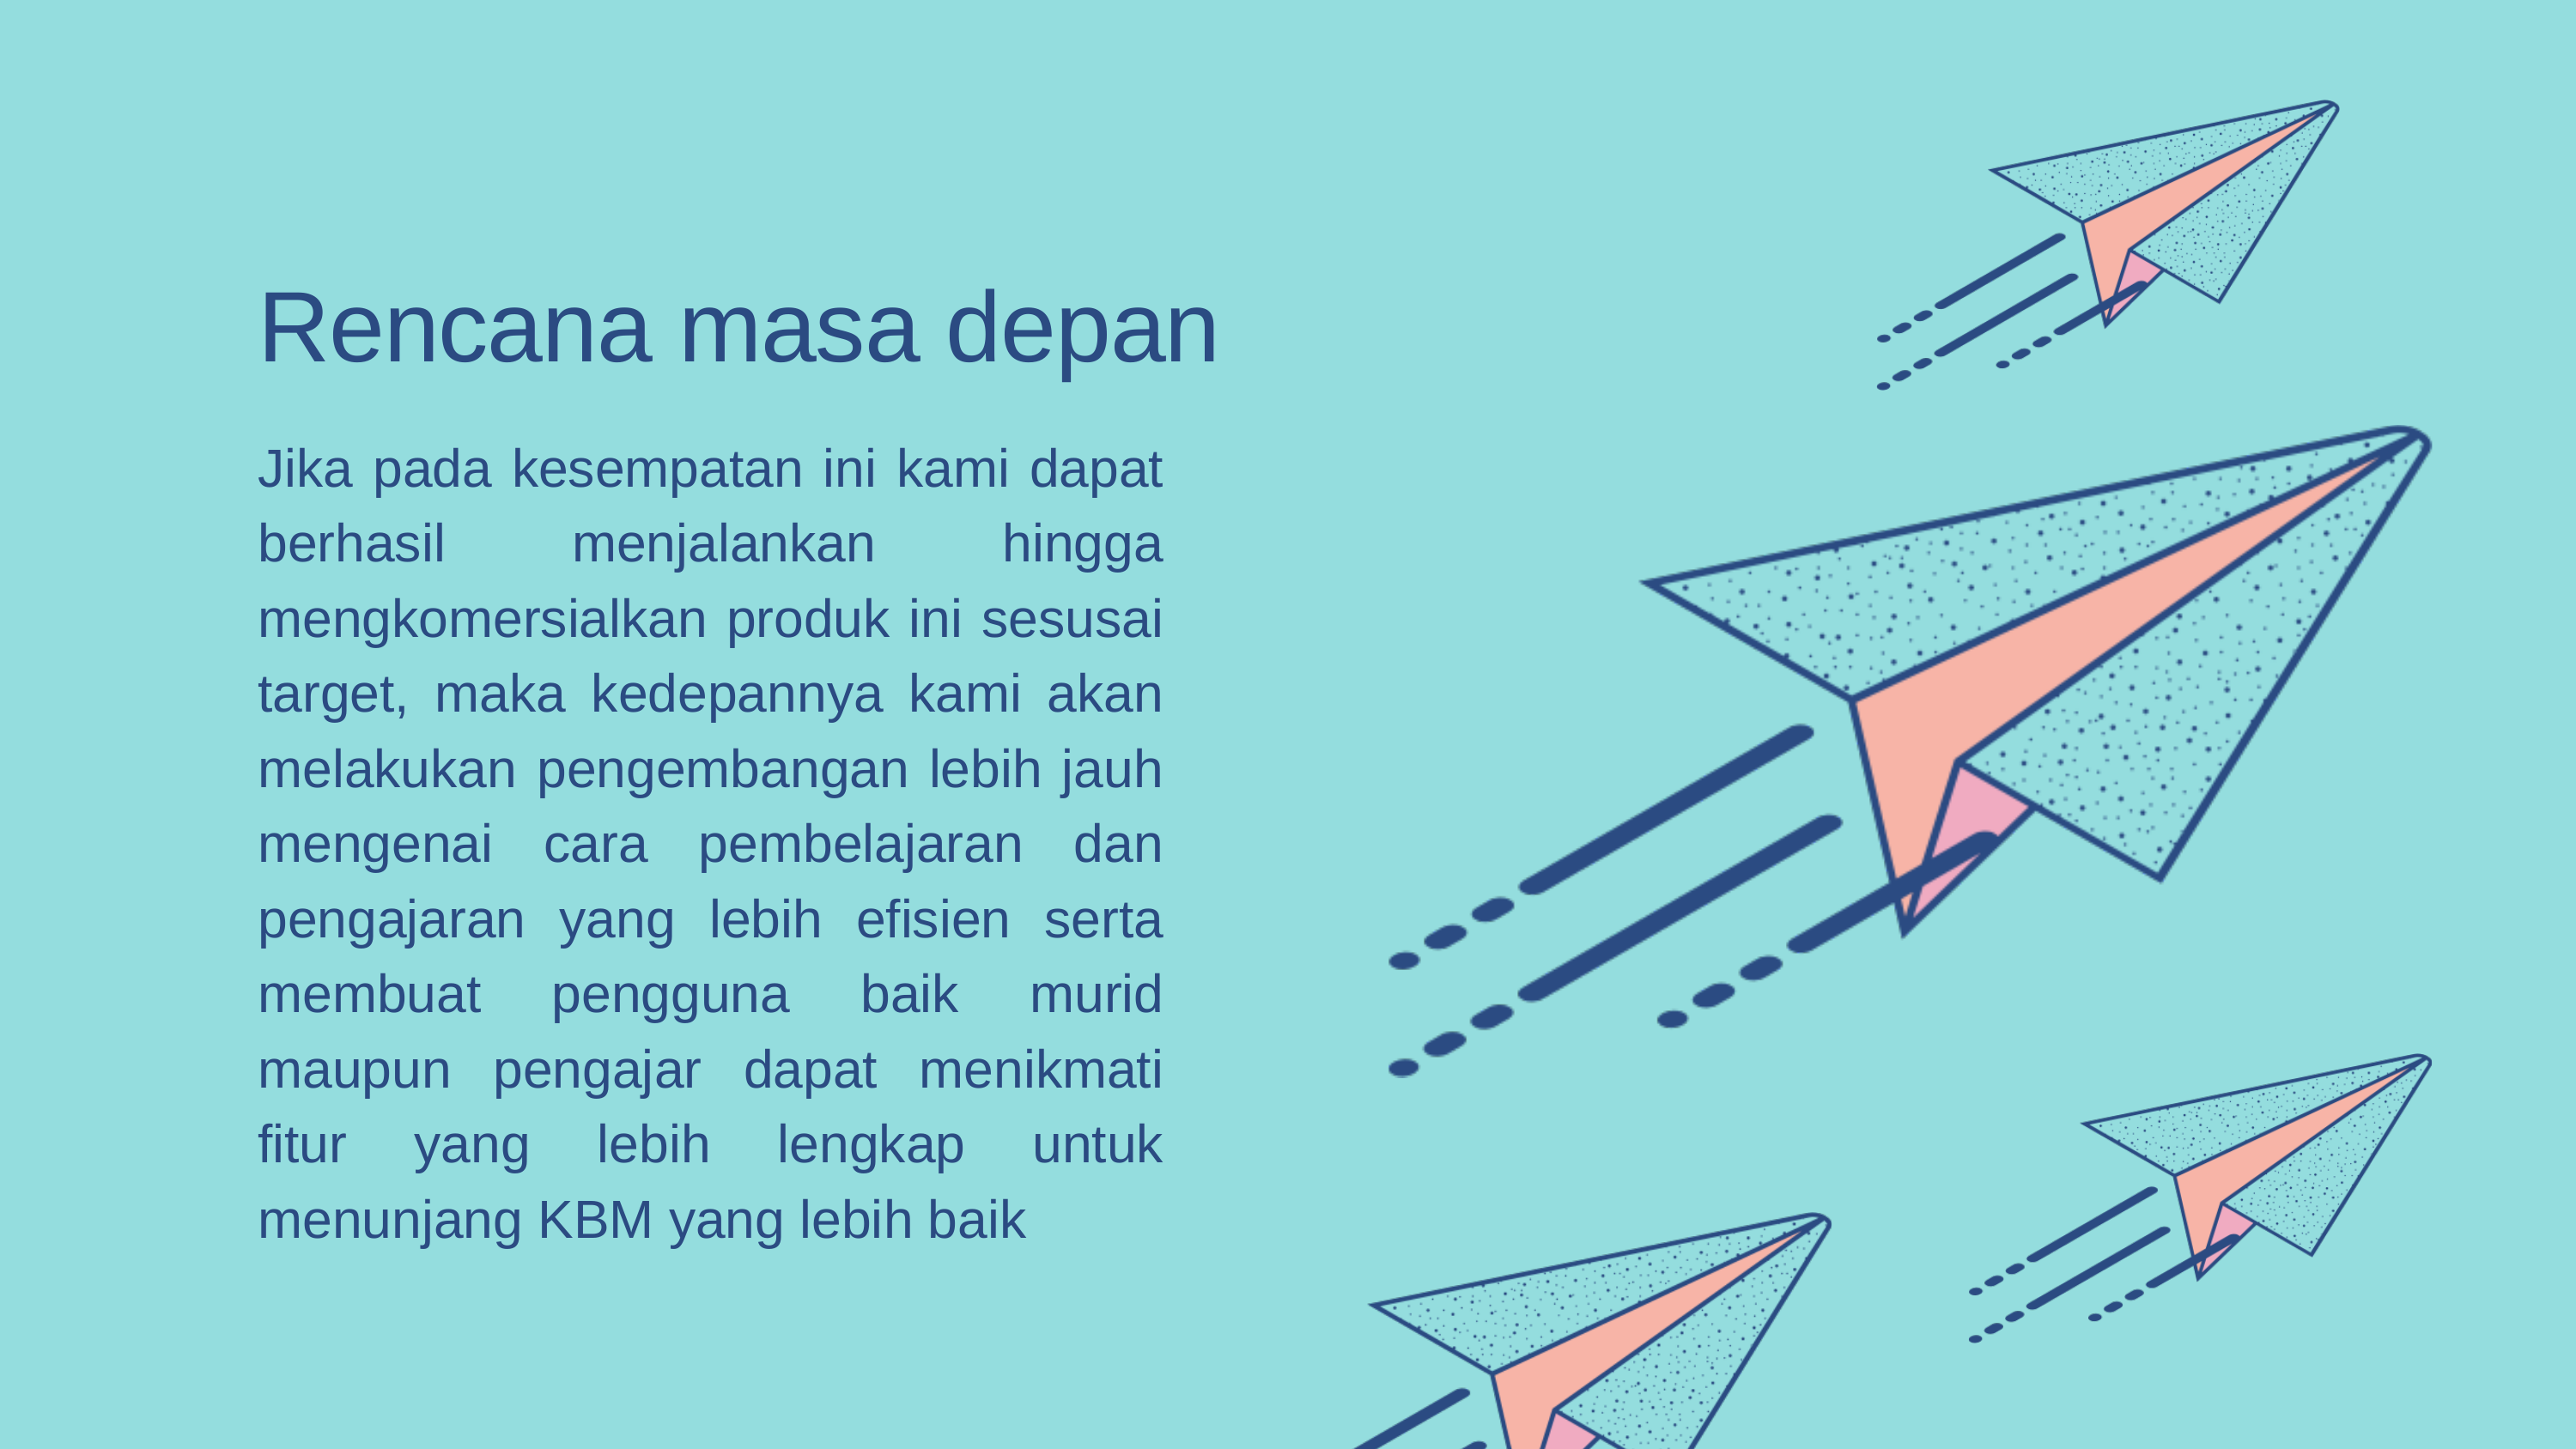

Rencana masa depan
Jika pada kesempatan ini kami dapat berhasil menjalankan hingga mengkomersialkan produk ini sesusai target, maka kedepannya kami akan melakukan pengembangan lebih jauh mengenai cara pembelajaran dan pengajaran yang lebih efisien serta membuat pengguna baik murid maupun pengajar dapat menikmati fitur yang lebih lengkap untuk menunjang KBM yang lebih baik